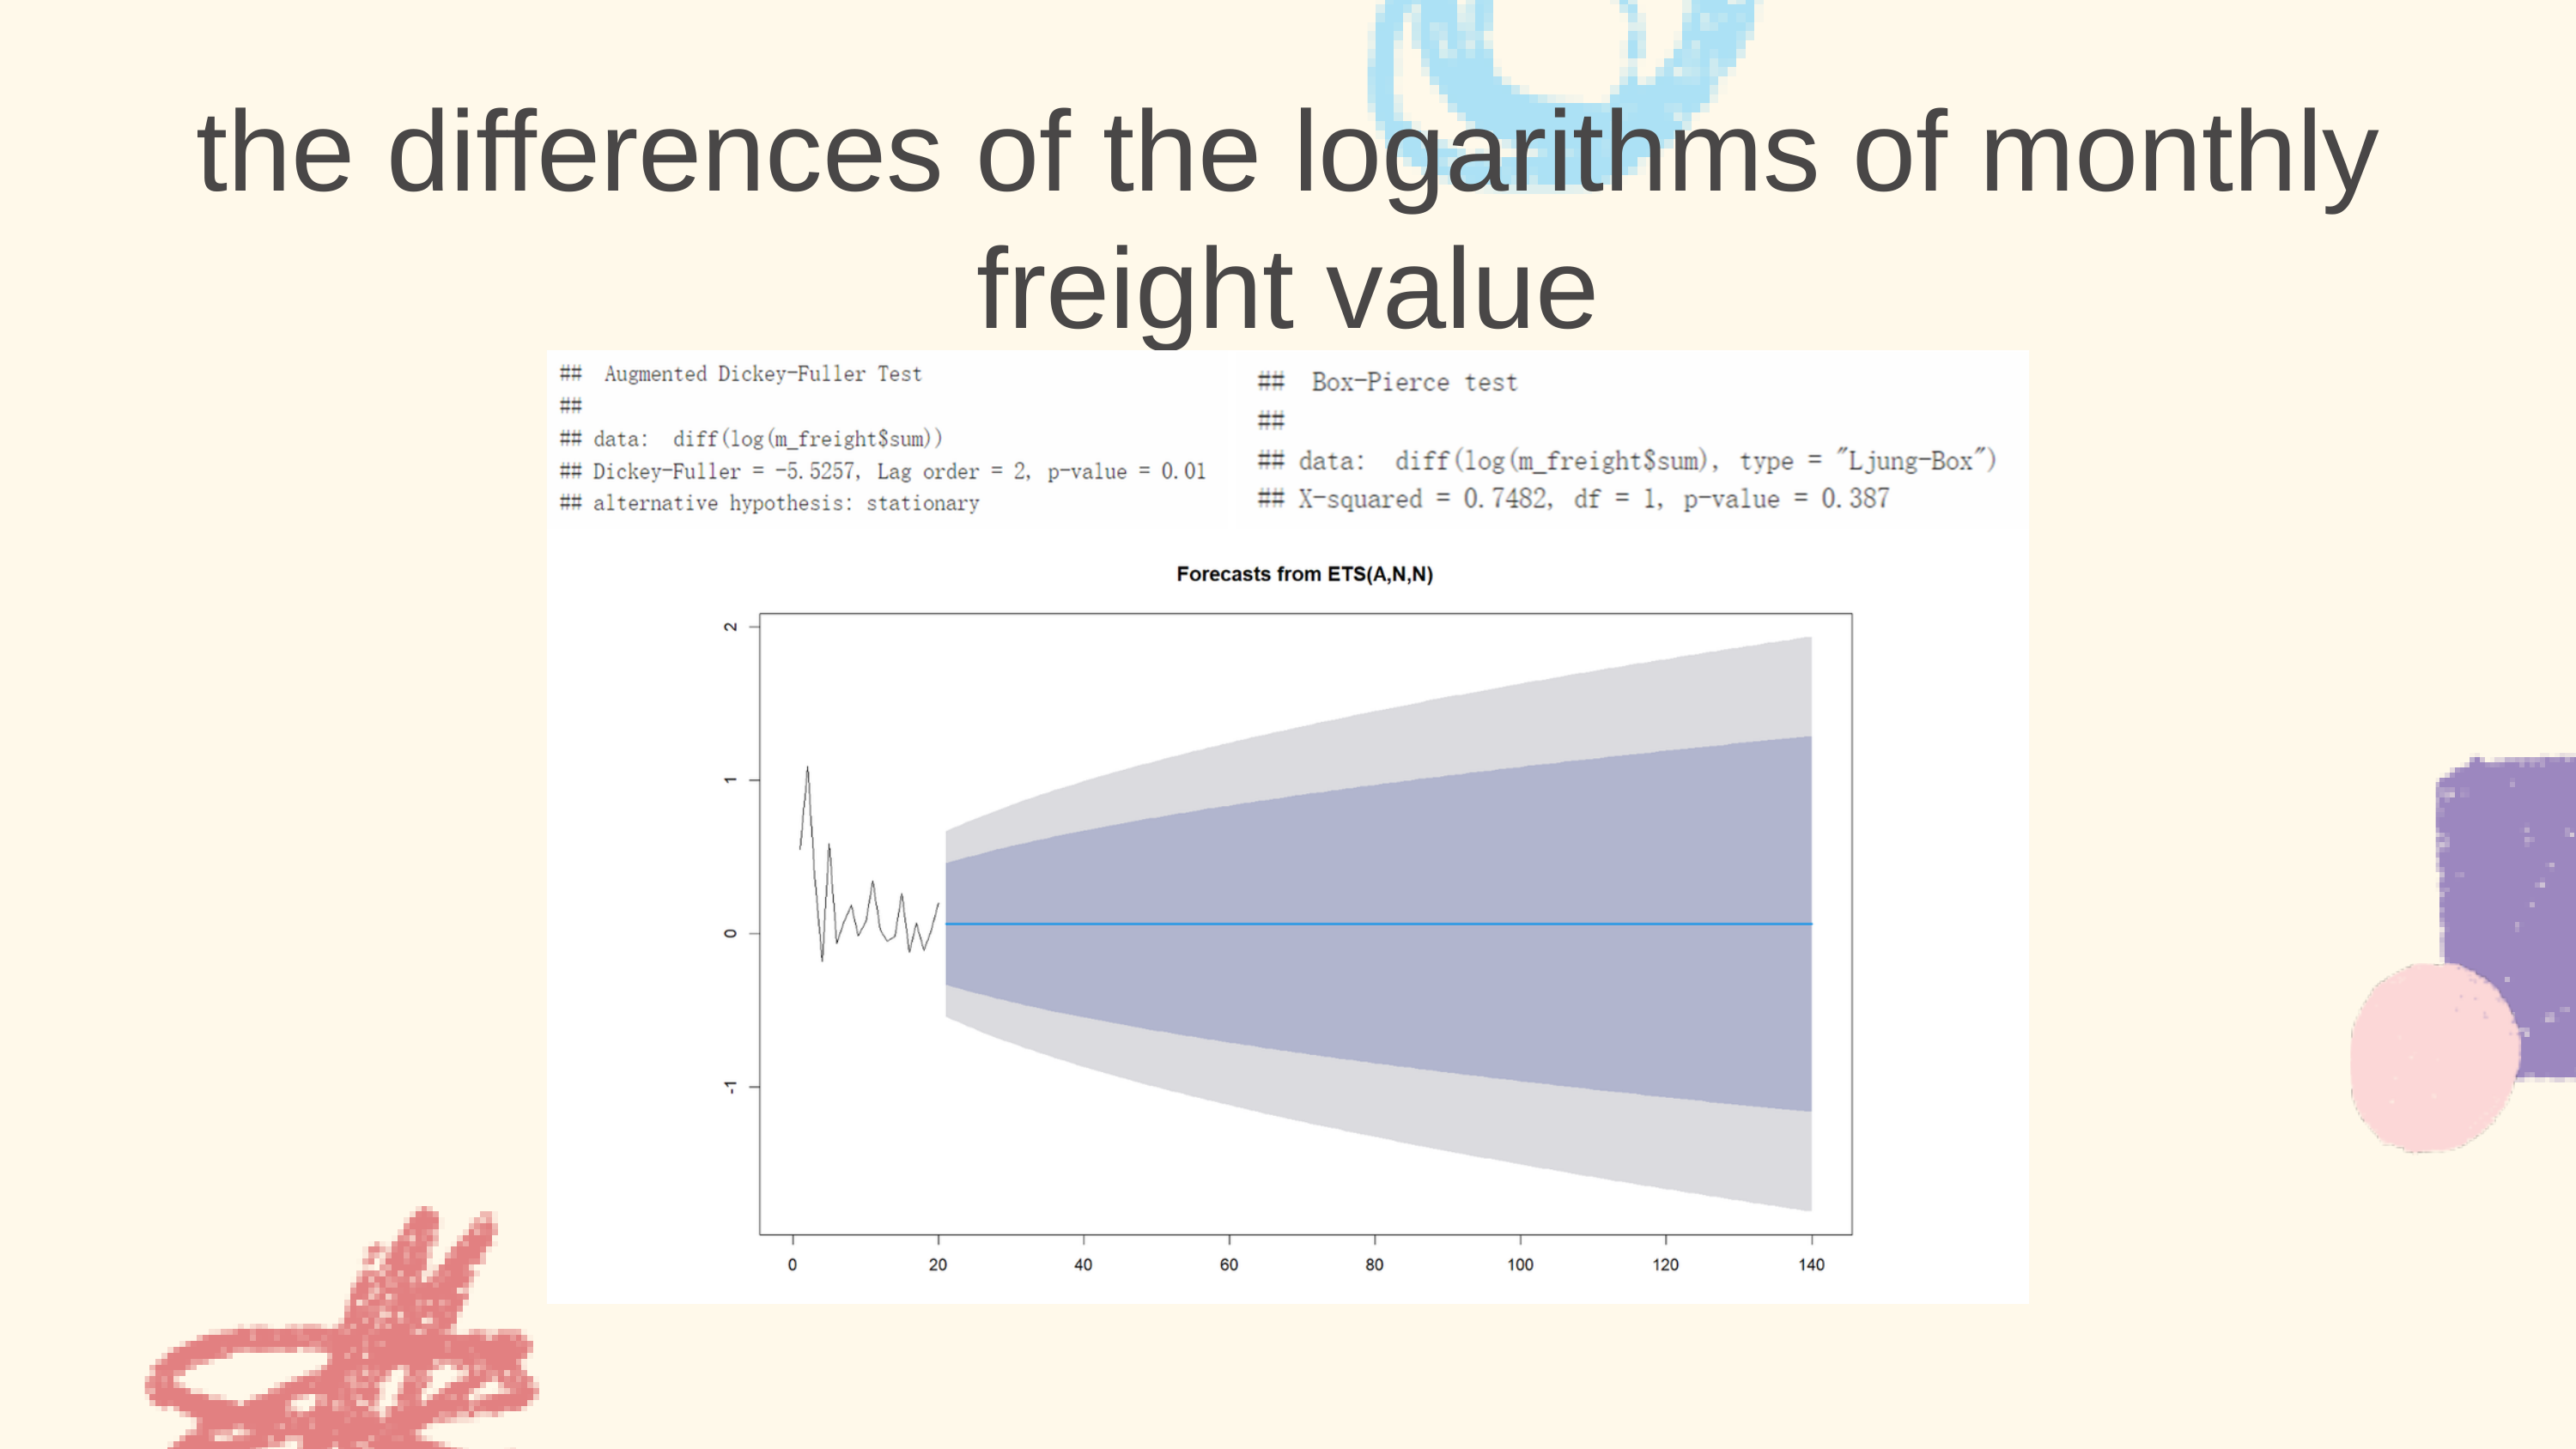

the differences of the logarithms of monthly freight value